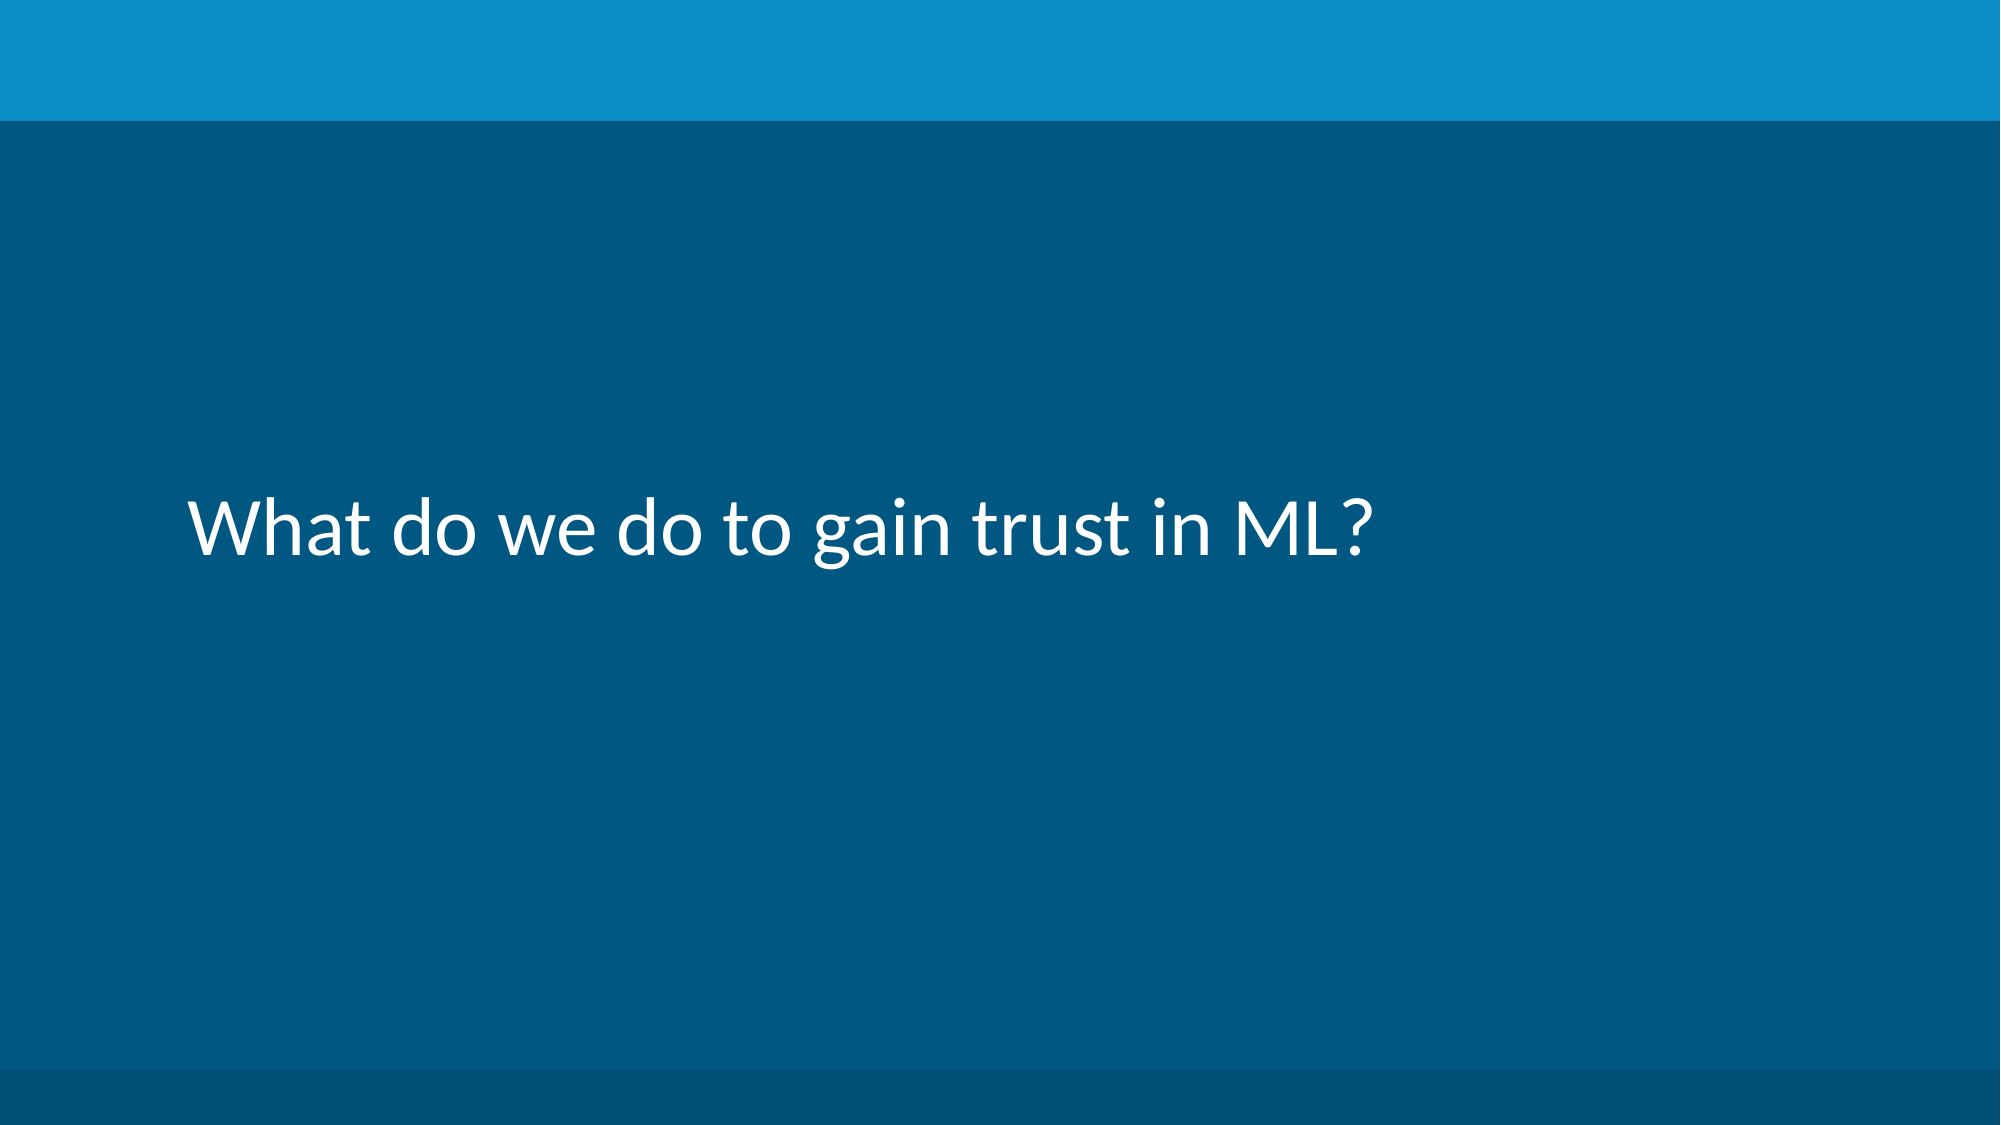

# What do we do to gain trust in ML?